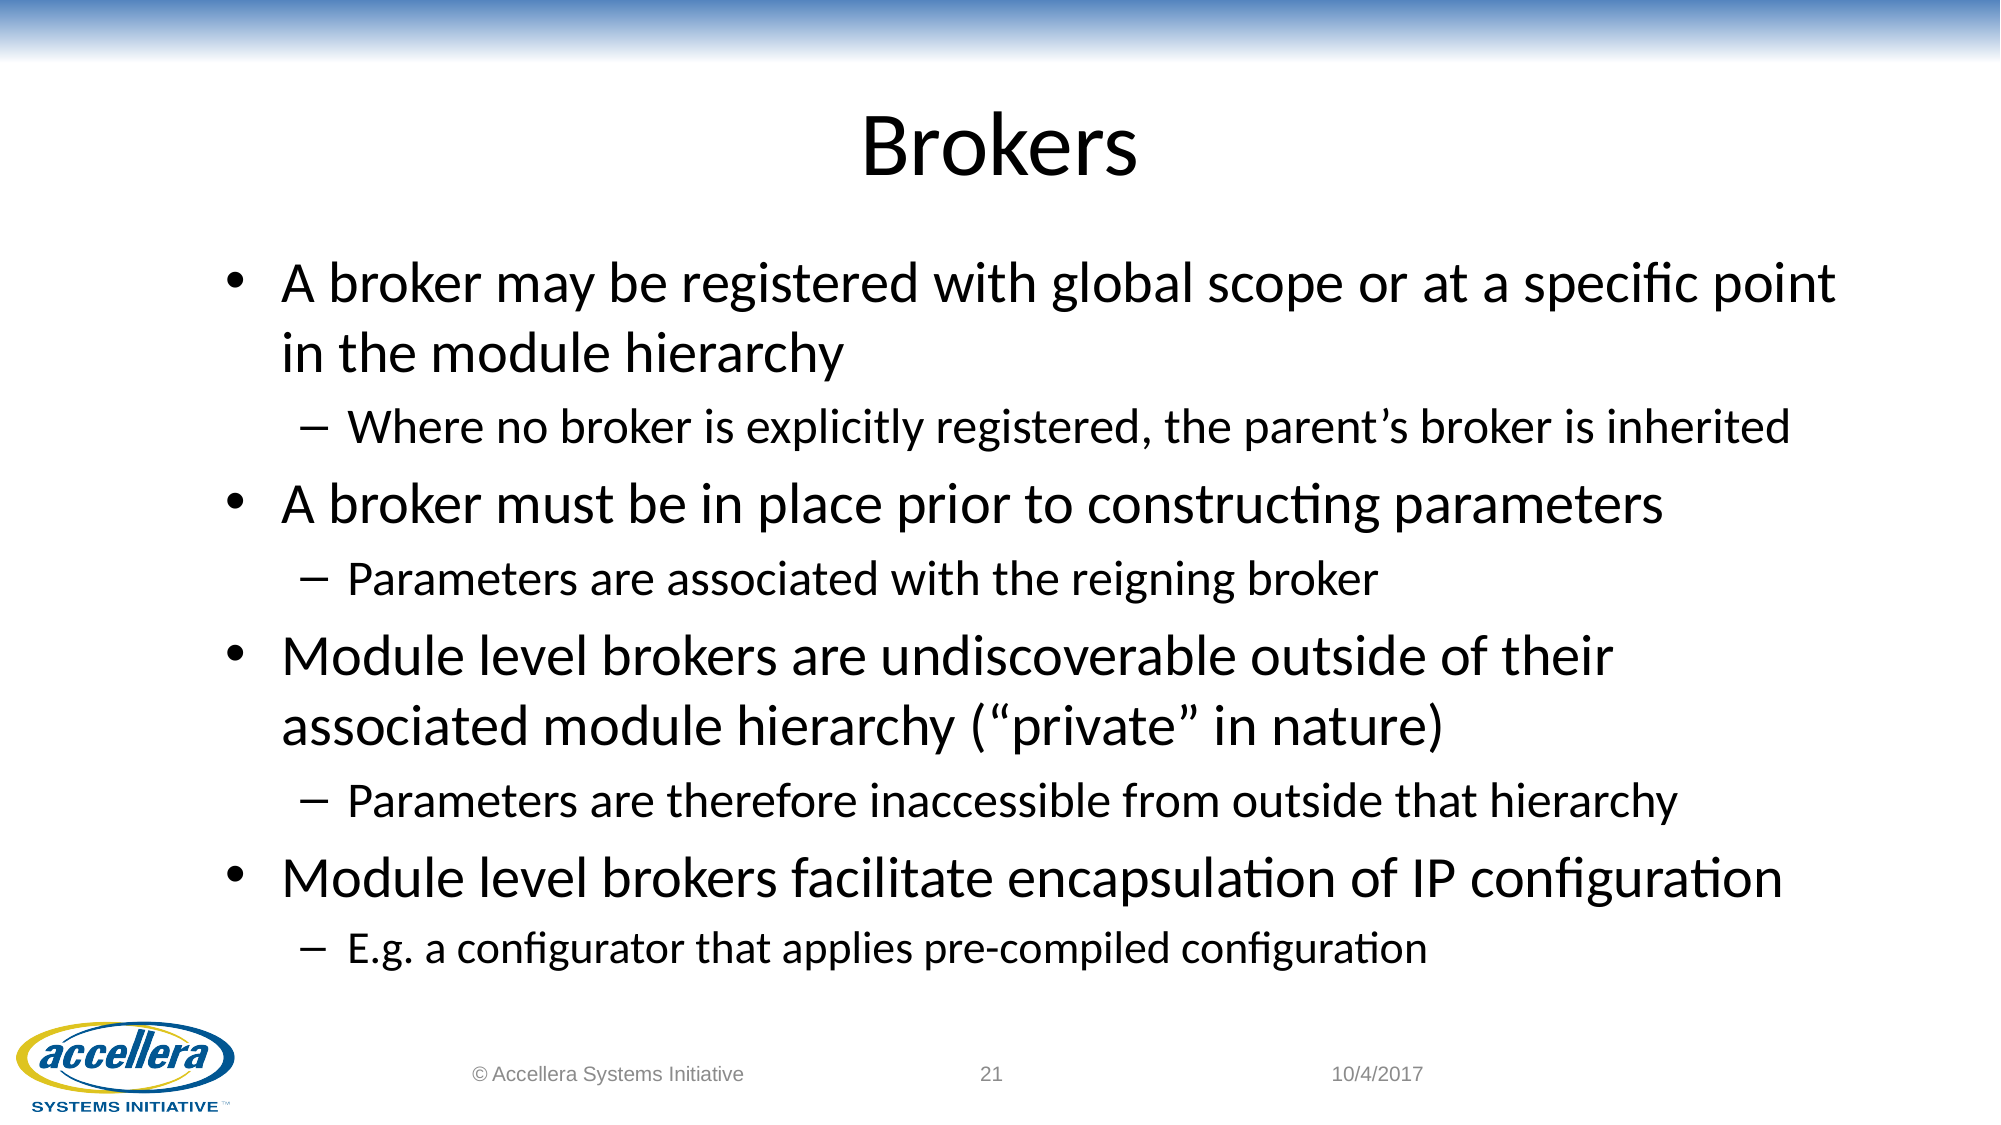

# Brokers
A broker may be registered with global scope or at a specific point in the module hierarchy
Where no broker is explicitly registered, the parent’s broker is inherited
A broker must be in place prior to constructing parameters
Parameters are associated with the reigning broker
Module level brokers are undiscoverable outside of their associated module hierarchy (“private” in nature)
Parameters are therefore inaccessible from outside that hierarchy
Module level brokers facilitate encapsulation of IP configuration
E.g. a configurator that applies pre-compiled configuration

© Accellera Systems Initiative
21
10/4/2017